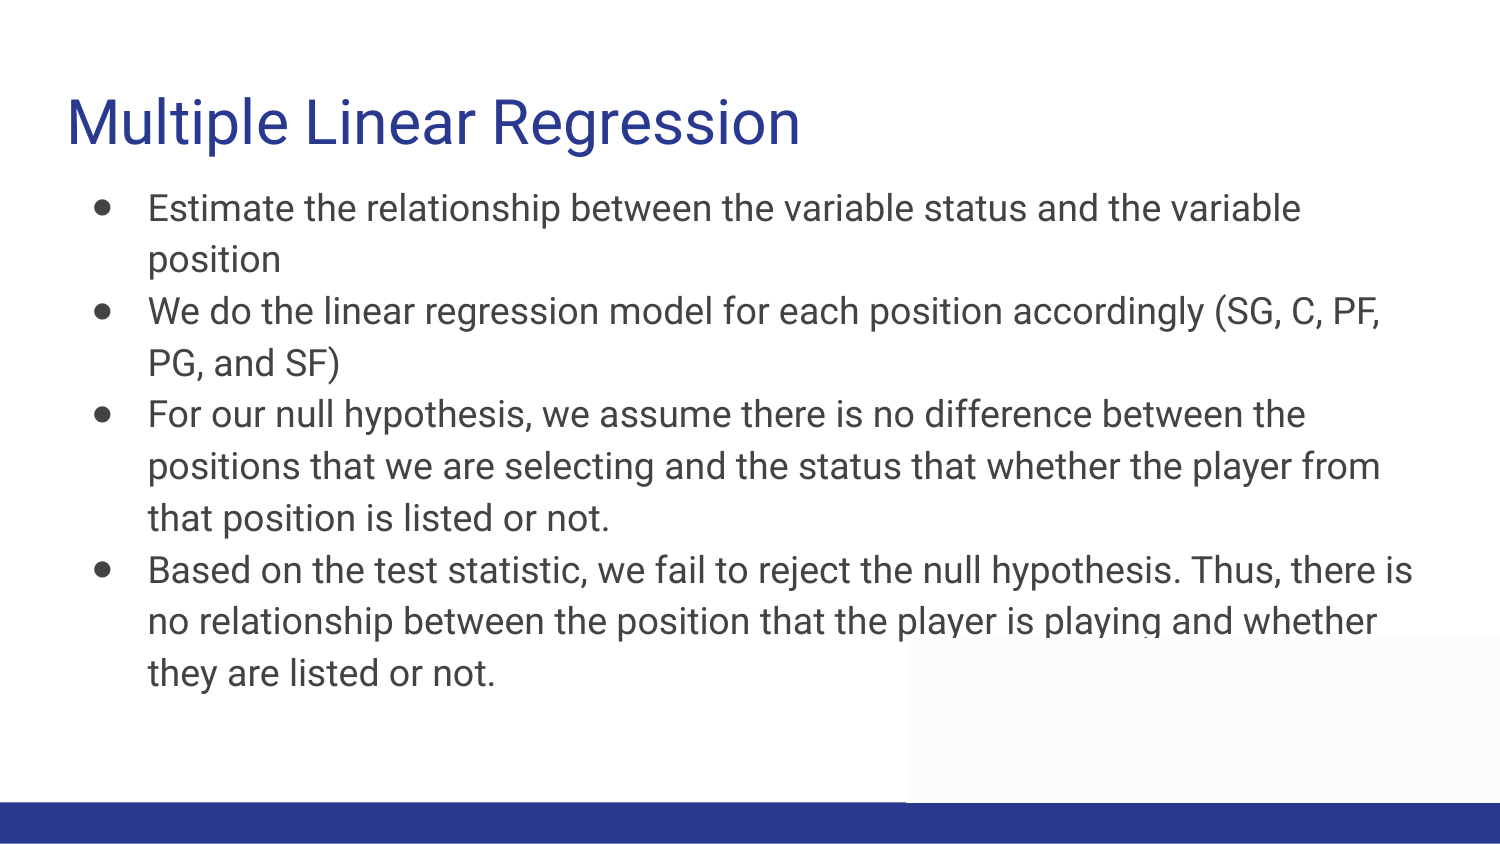

# Multiple Linear Regression

Estimate the relationship between the variable status and the variable position
We do the linear regression model for each position accordingly (SG, C, PF, PG, and SF)
For our null hypothesis, we assume there is no difference between the positions that we are selecting and the status that whether the player from that position is listed or not.
Based on the test statistic, we fail to reject the null hypothesis. Thus, there is no relationship between the position that the player is playing and whether they are listed or not.